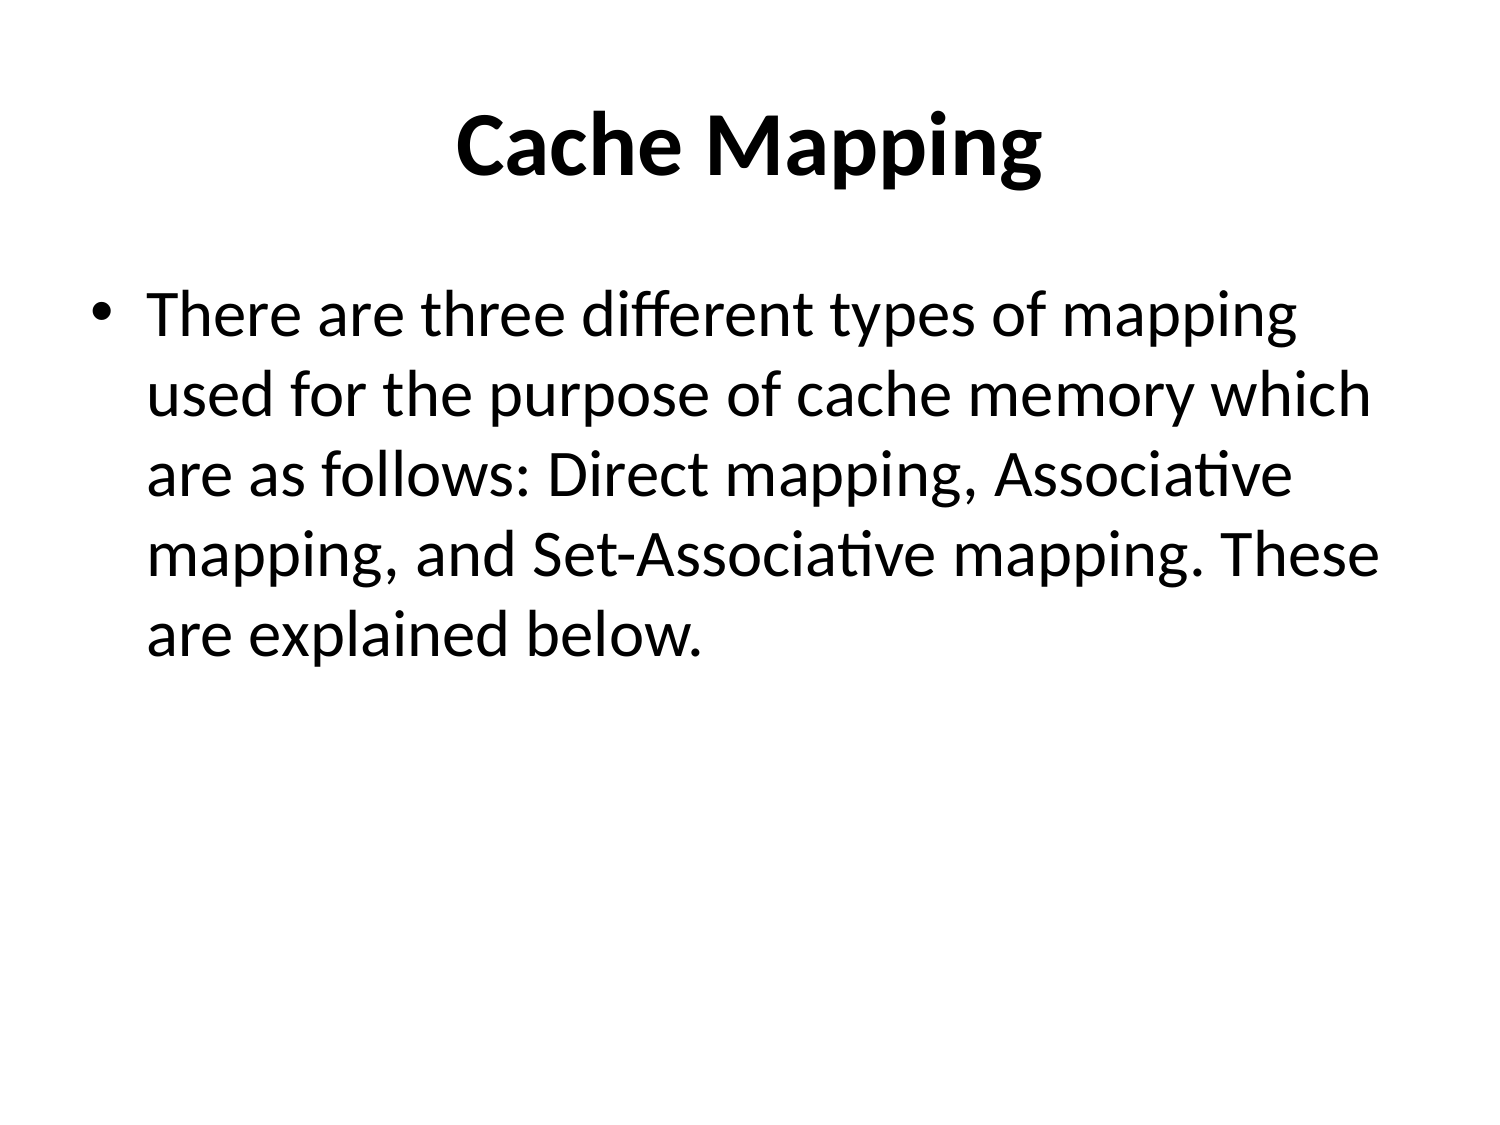

# Cache Mapping
There are three different types of mapping used for the purpose of cache memory which are as follows: Direct mapping, Associative mapping, and Set-Associative mapping. These are explained below.